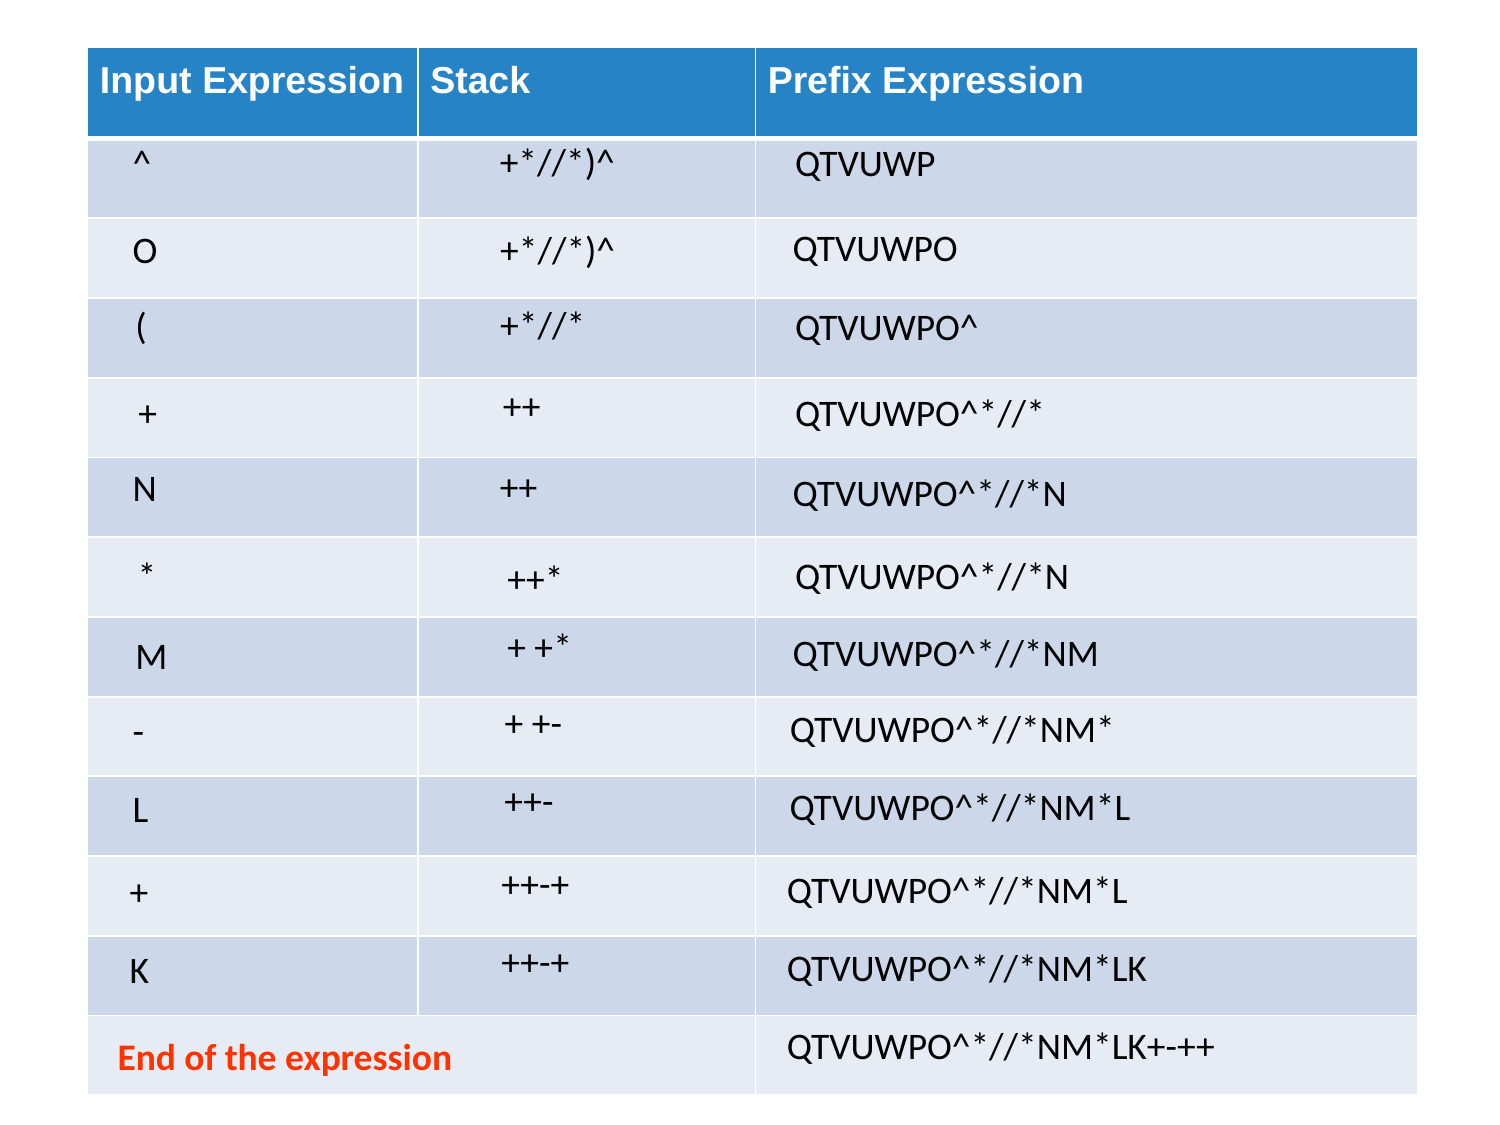

| Input Expression | Stack | Prefix Expression |
| --- | --- | --- |
|  |  |  |
|  |  |  |
|  |  |  |
|  |  |  |
|  |  |  |
|  |  |  |
|  |  |  |
|  |  |  |
|  |  |  |
|  |  |  |
|  |  |  |
|  |  |  |
+*//*)^
QTVUWP
^
QTVUWPO
+*//*)^
O
+*//*
(
QTVUWPO^
++
+
QTVUWPO^*//*
++
N
QTVUWPO^*//*N
*
QTVUWPO^*//*N
++*
+ +*
QTVUWPO^*//*NM
M
+ +-
QTVUWPO^*//*NM*
-
++-
QTVUWPO^*//*NM*L
L
++-+
QTVUWPO^*//*NM*L
+
++-+
QTVUWPO^*//*NM*LK
K
QTVUWPO^*//*NM*LK+-++
End of the expression